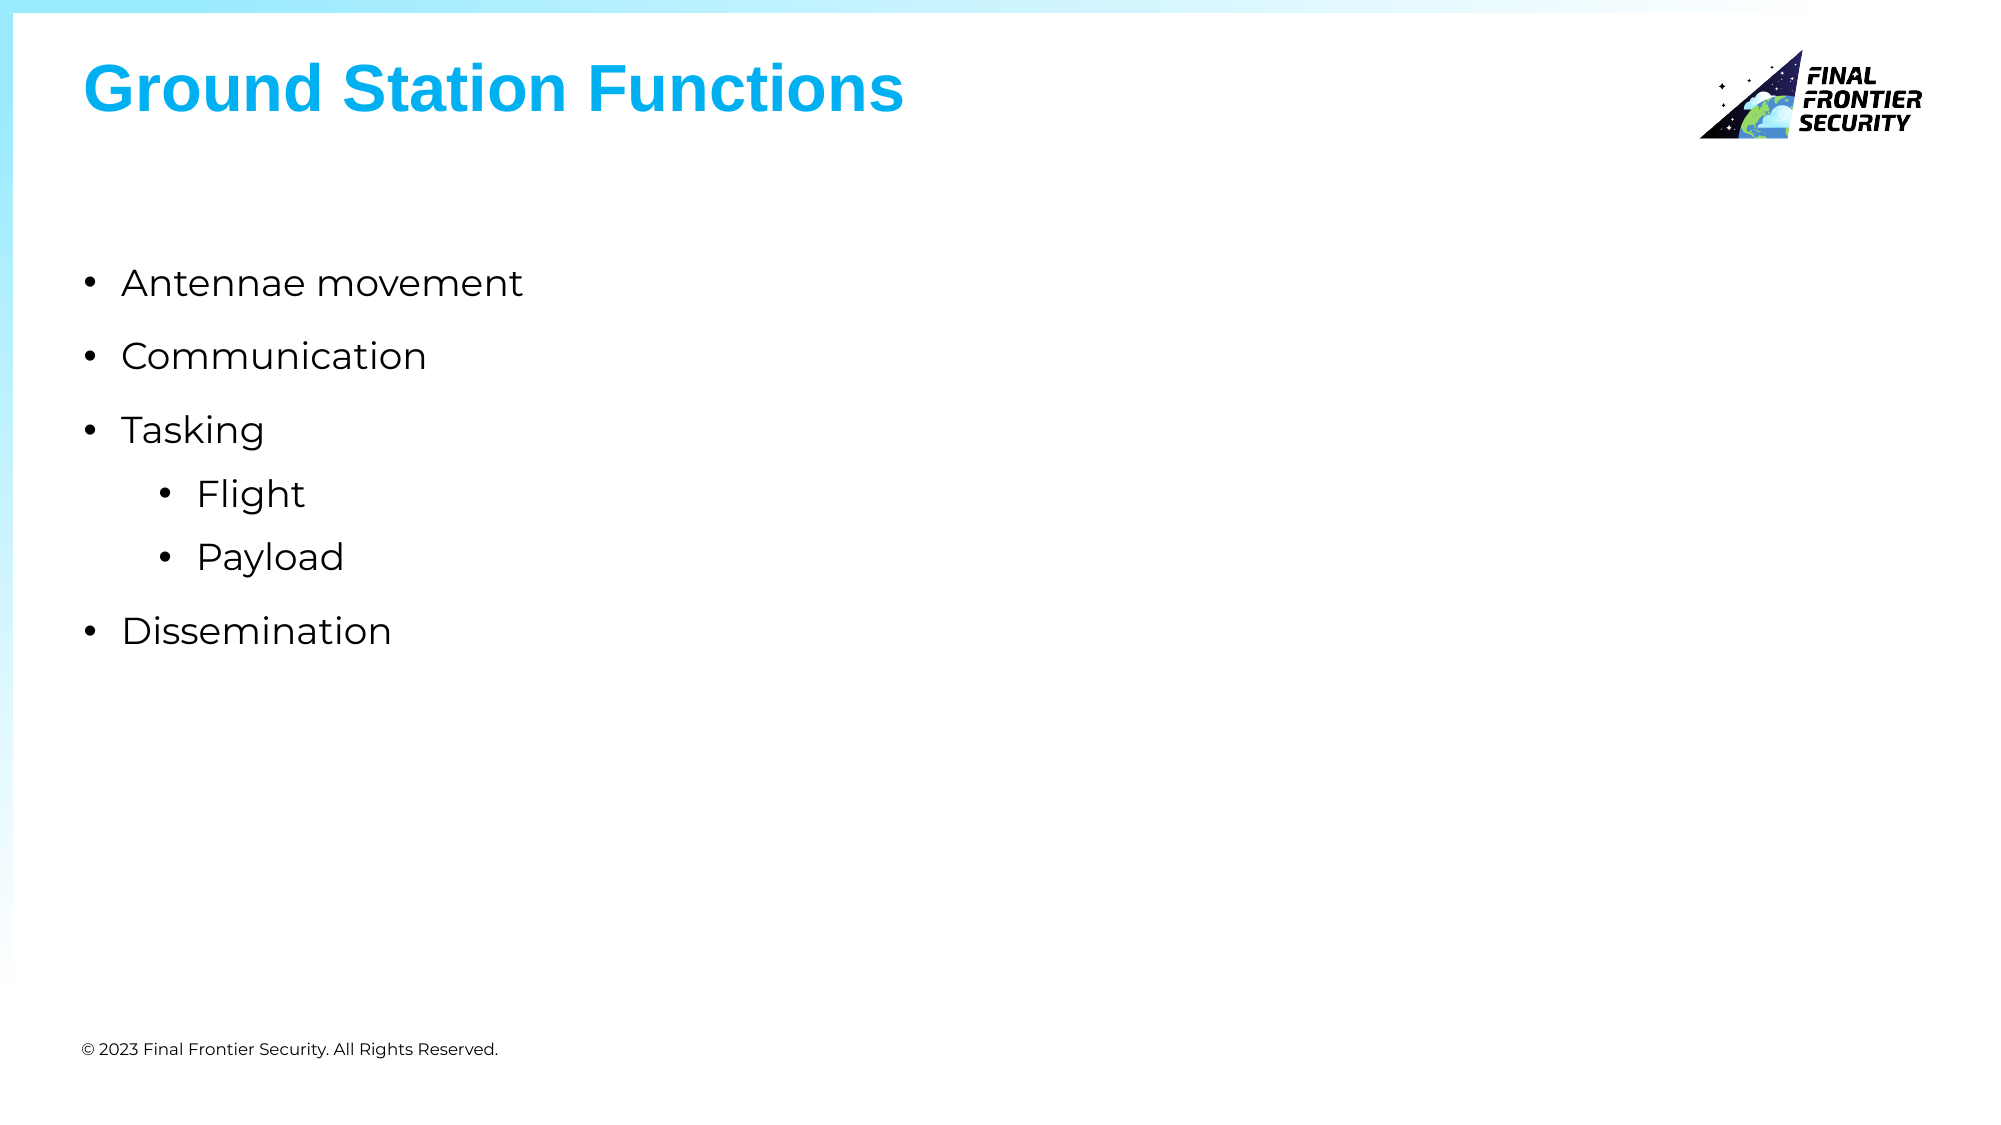

# Ground Station Functions
Antennae movement
Communication
Tasking
Flight
Payload
Dissemination